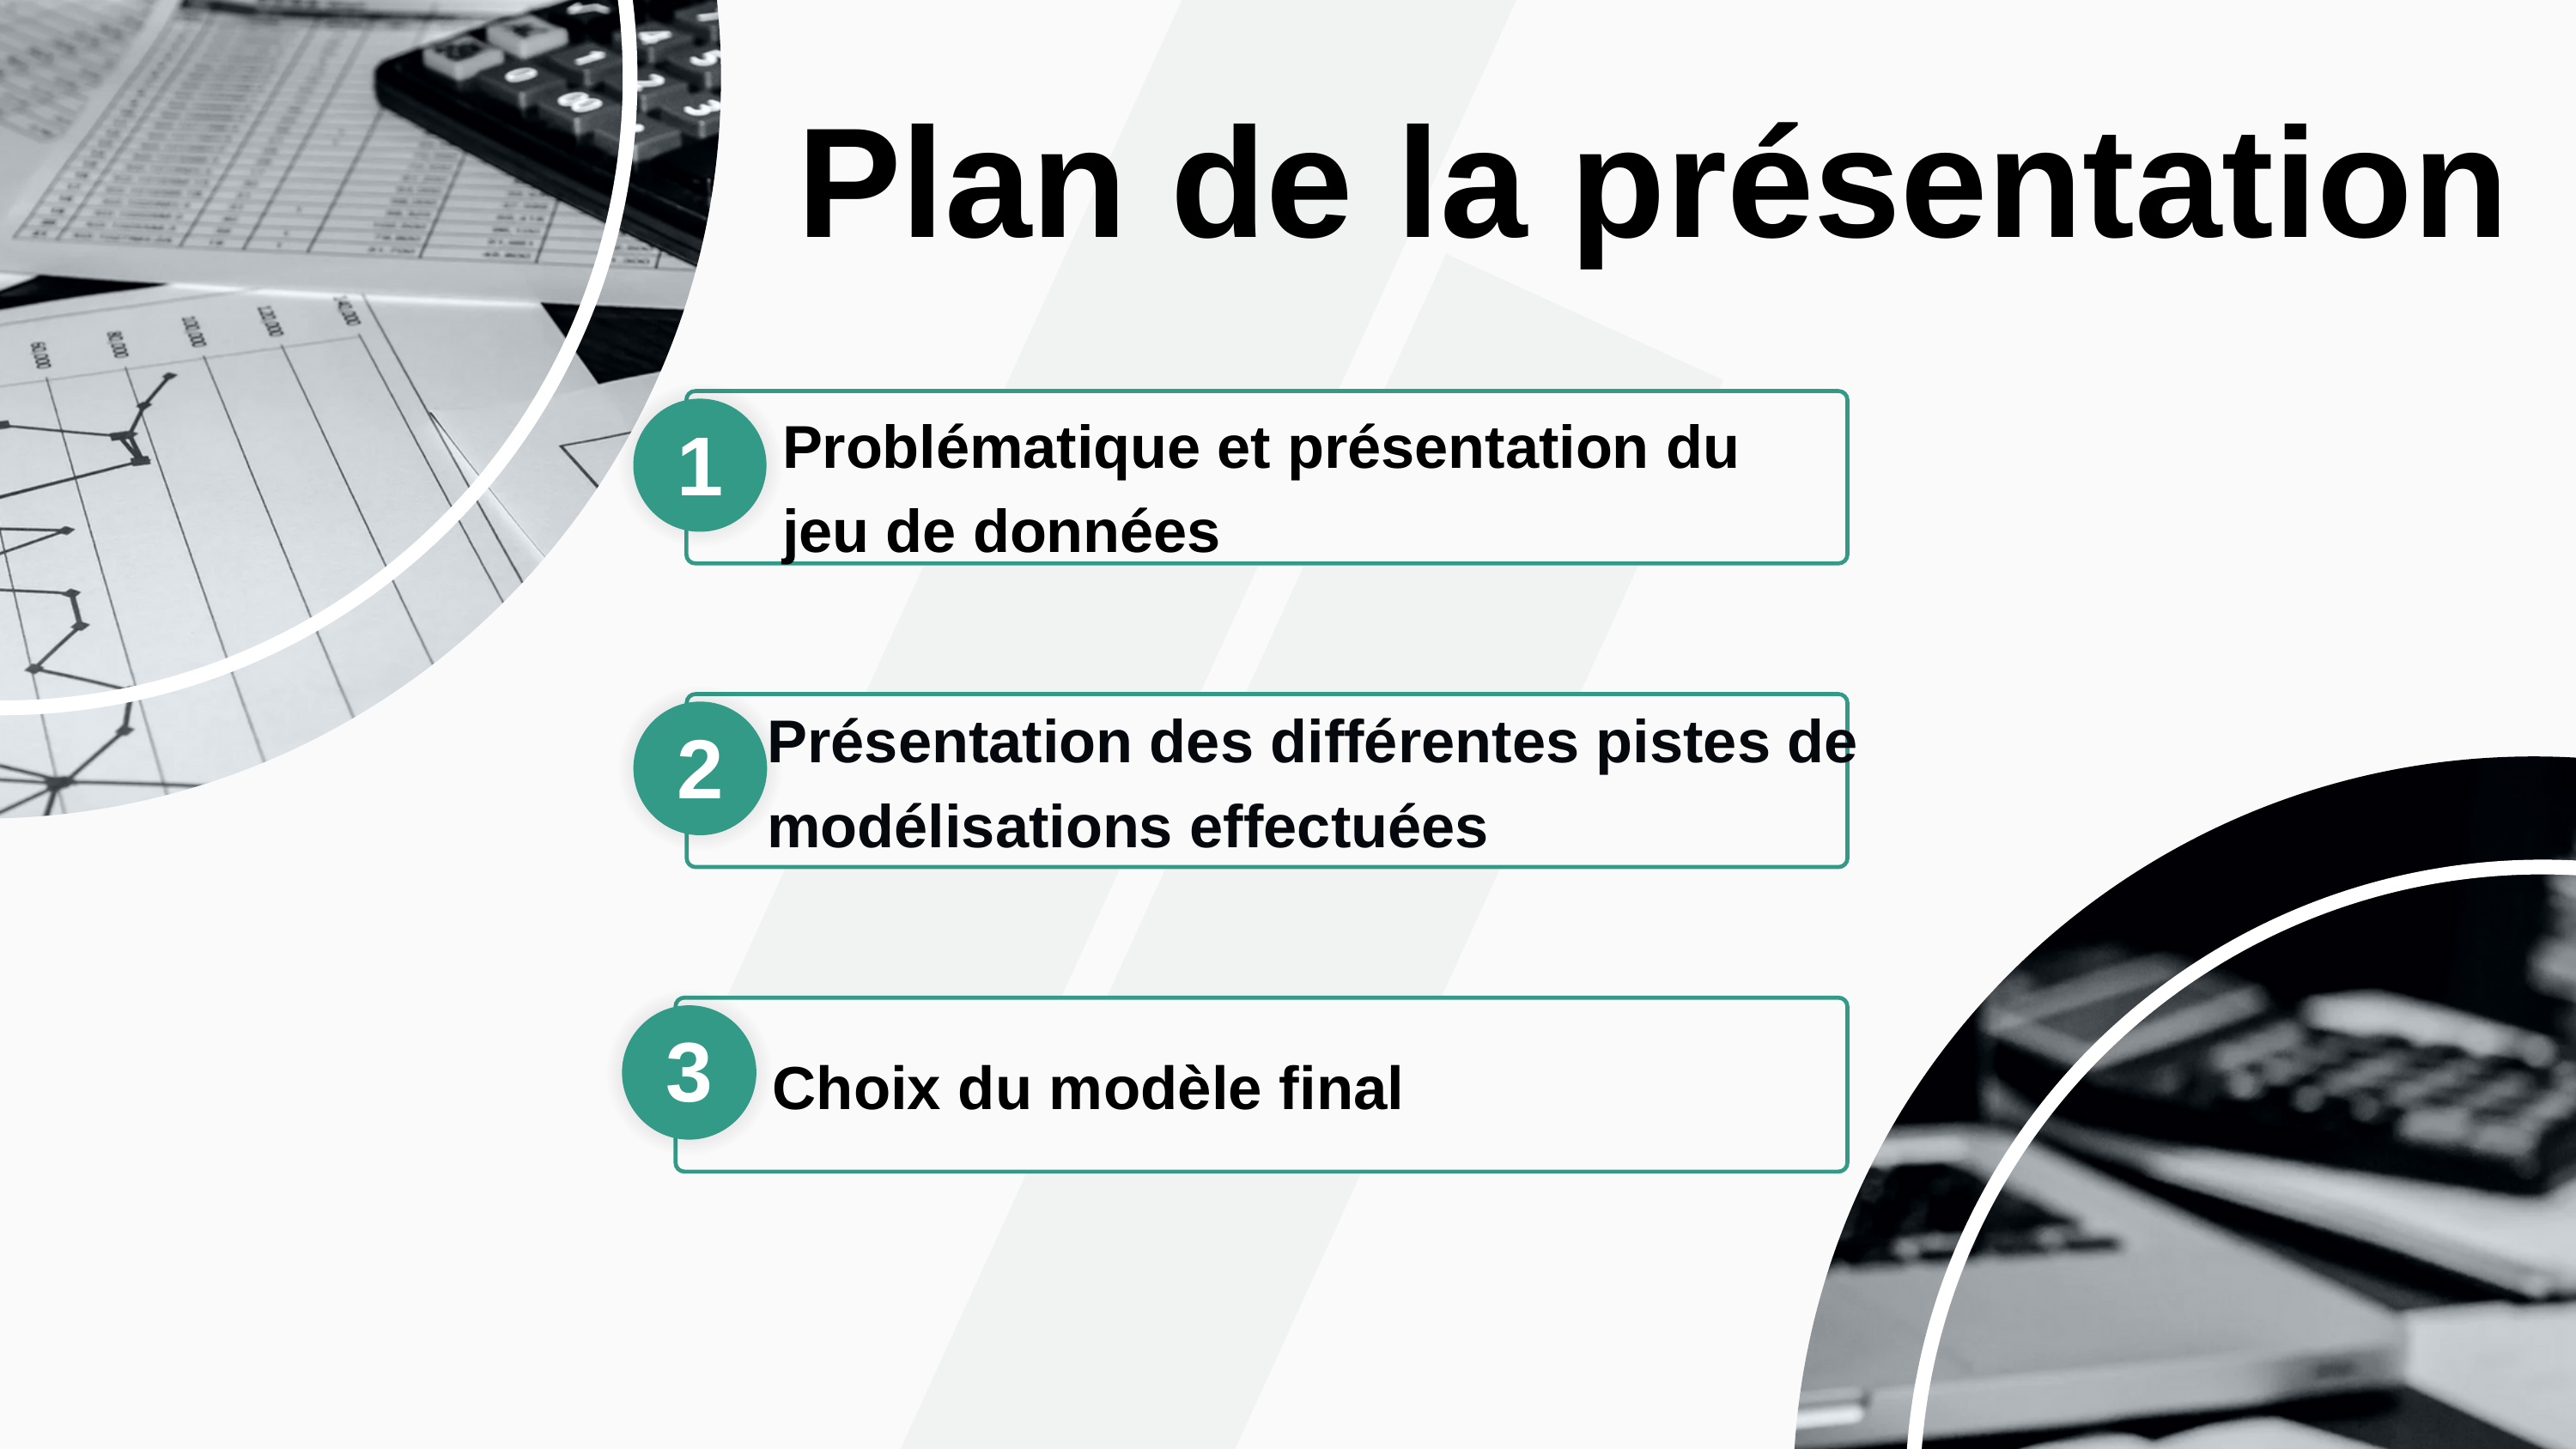

Plan de la présentation

Problématique et présentation du jeu de données
1

Présentation des différentes pistes de modélisations effectuées
2

Choix du modèle final
3